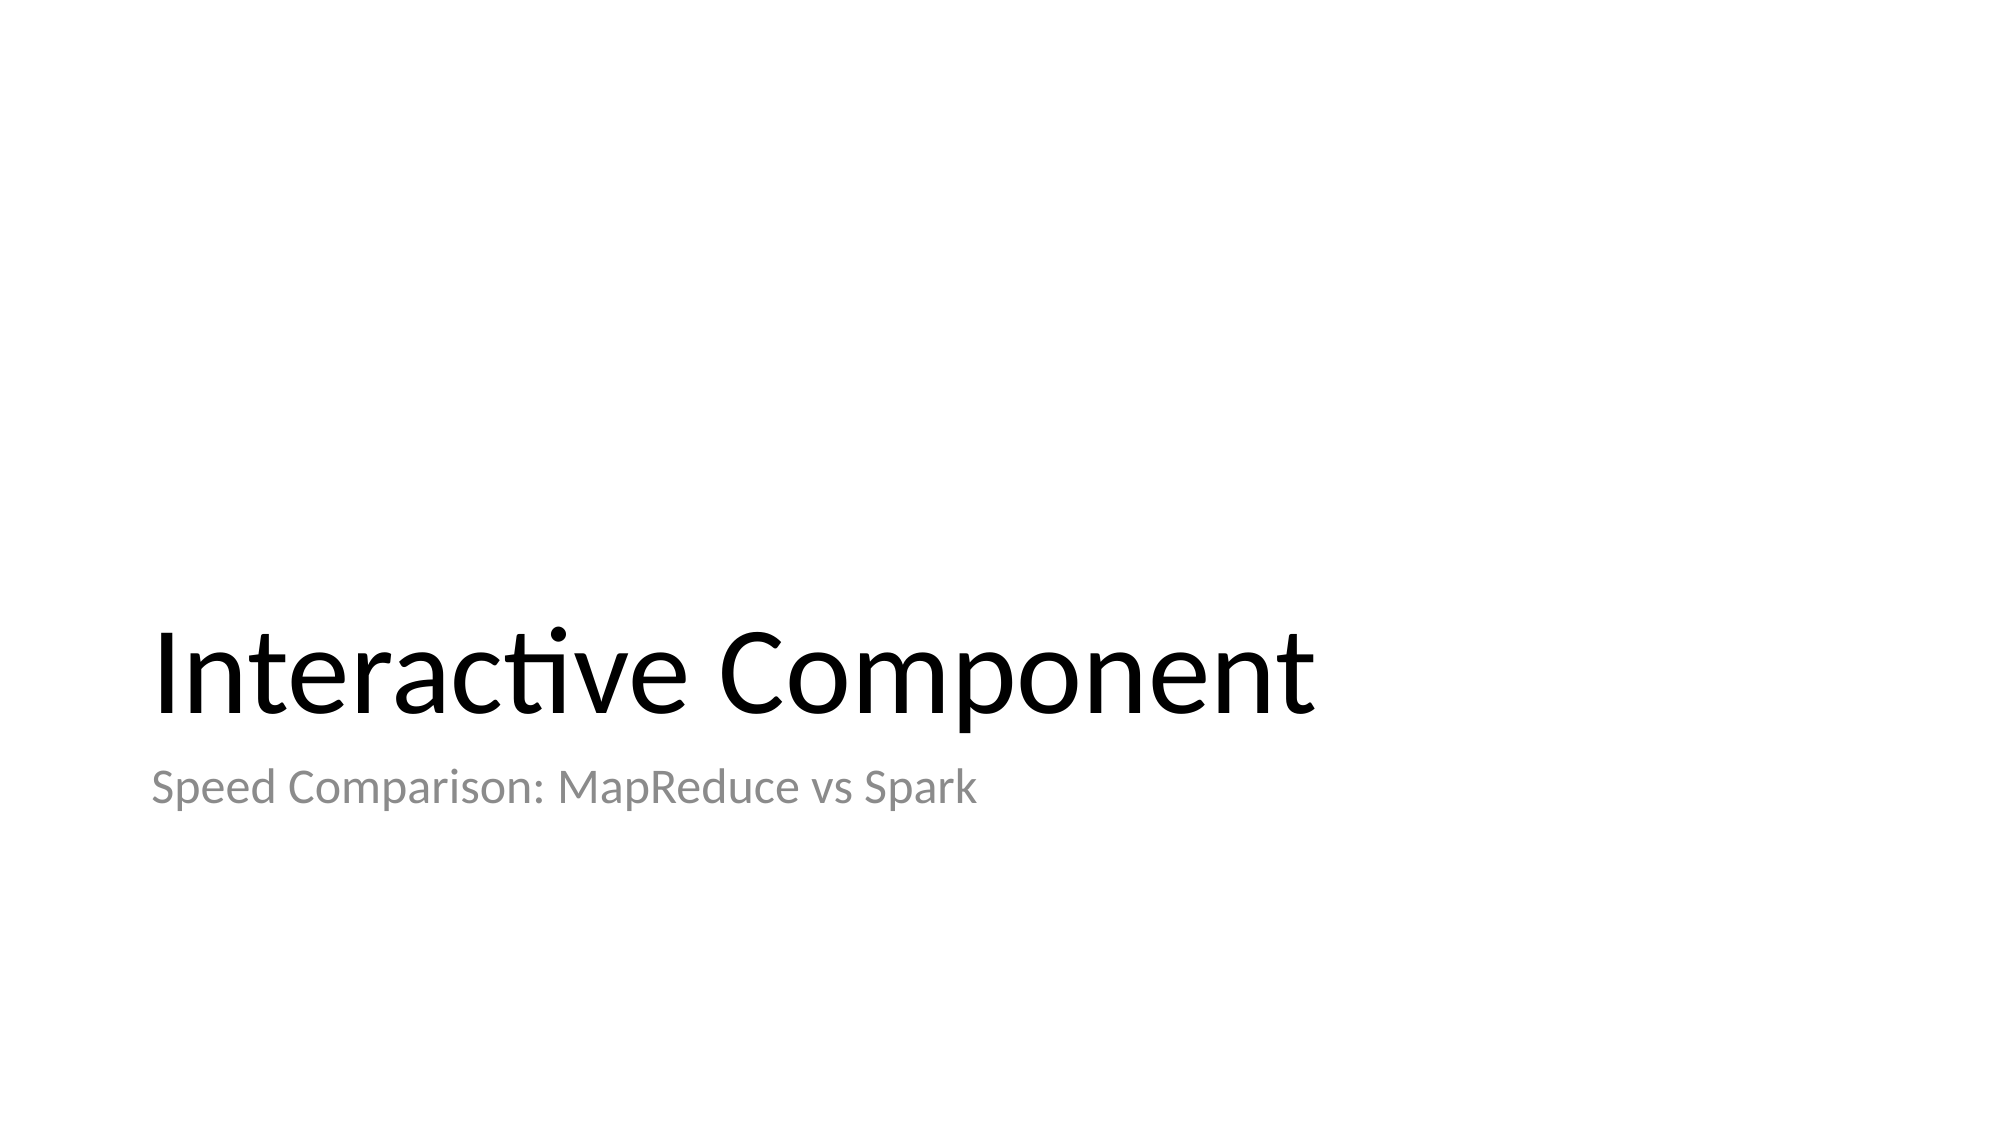

# Interactive Component
Speed Comparison: MapReduce vs Spark